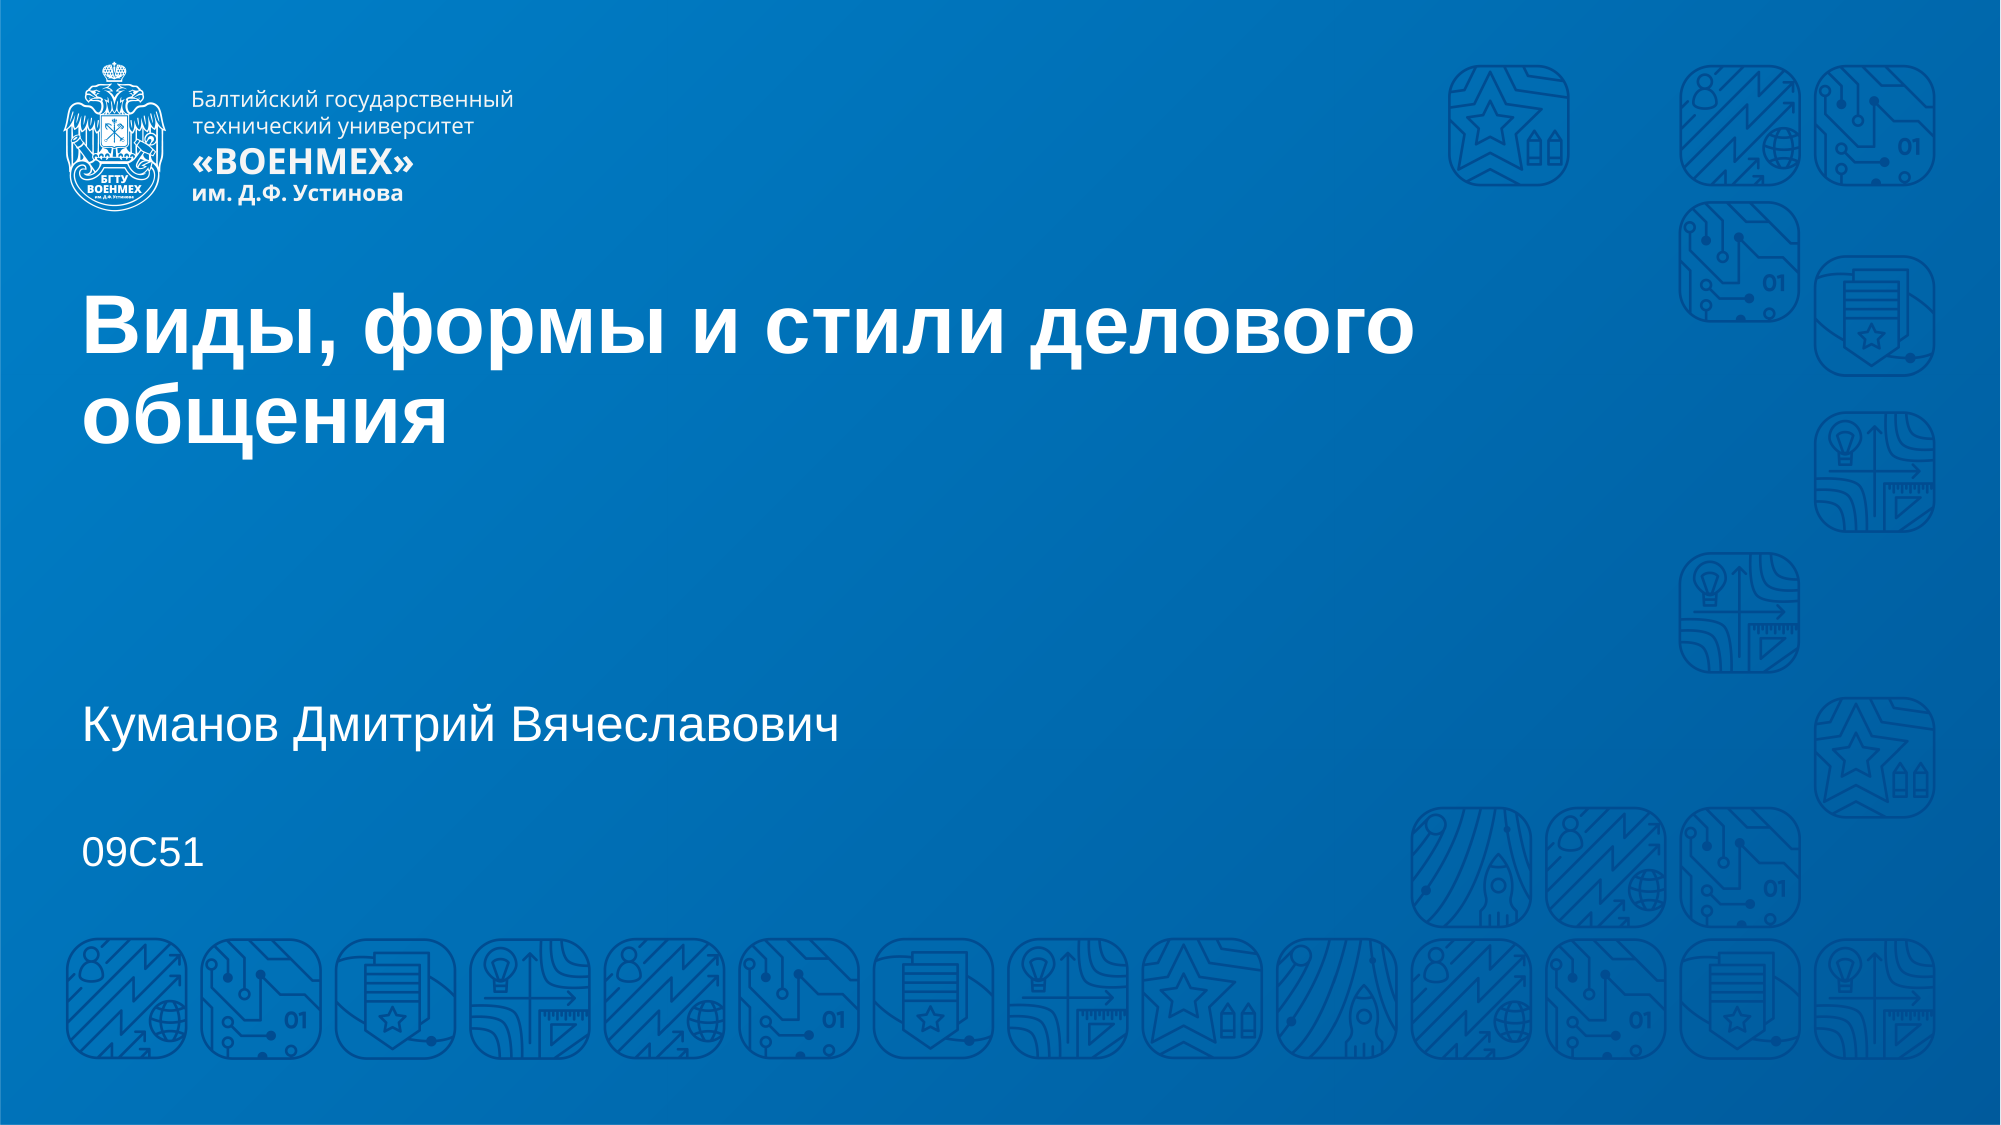

# Виды, формы и стили делового общения
Куманов Дмитрий Вячеславович
09С51